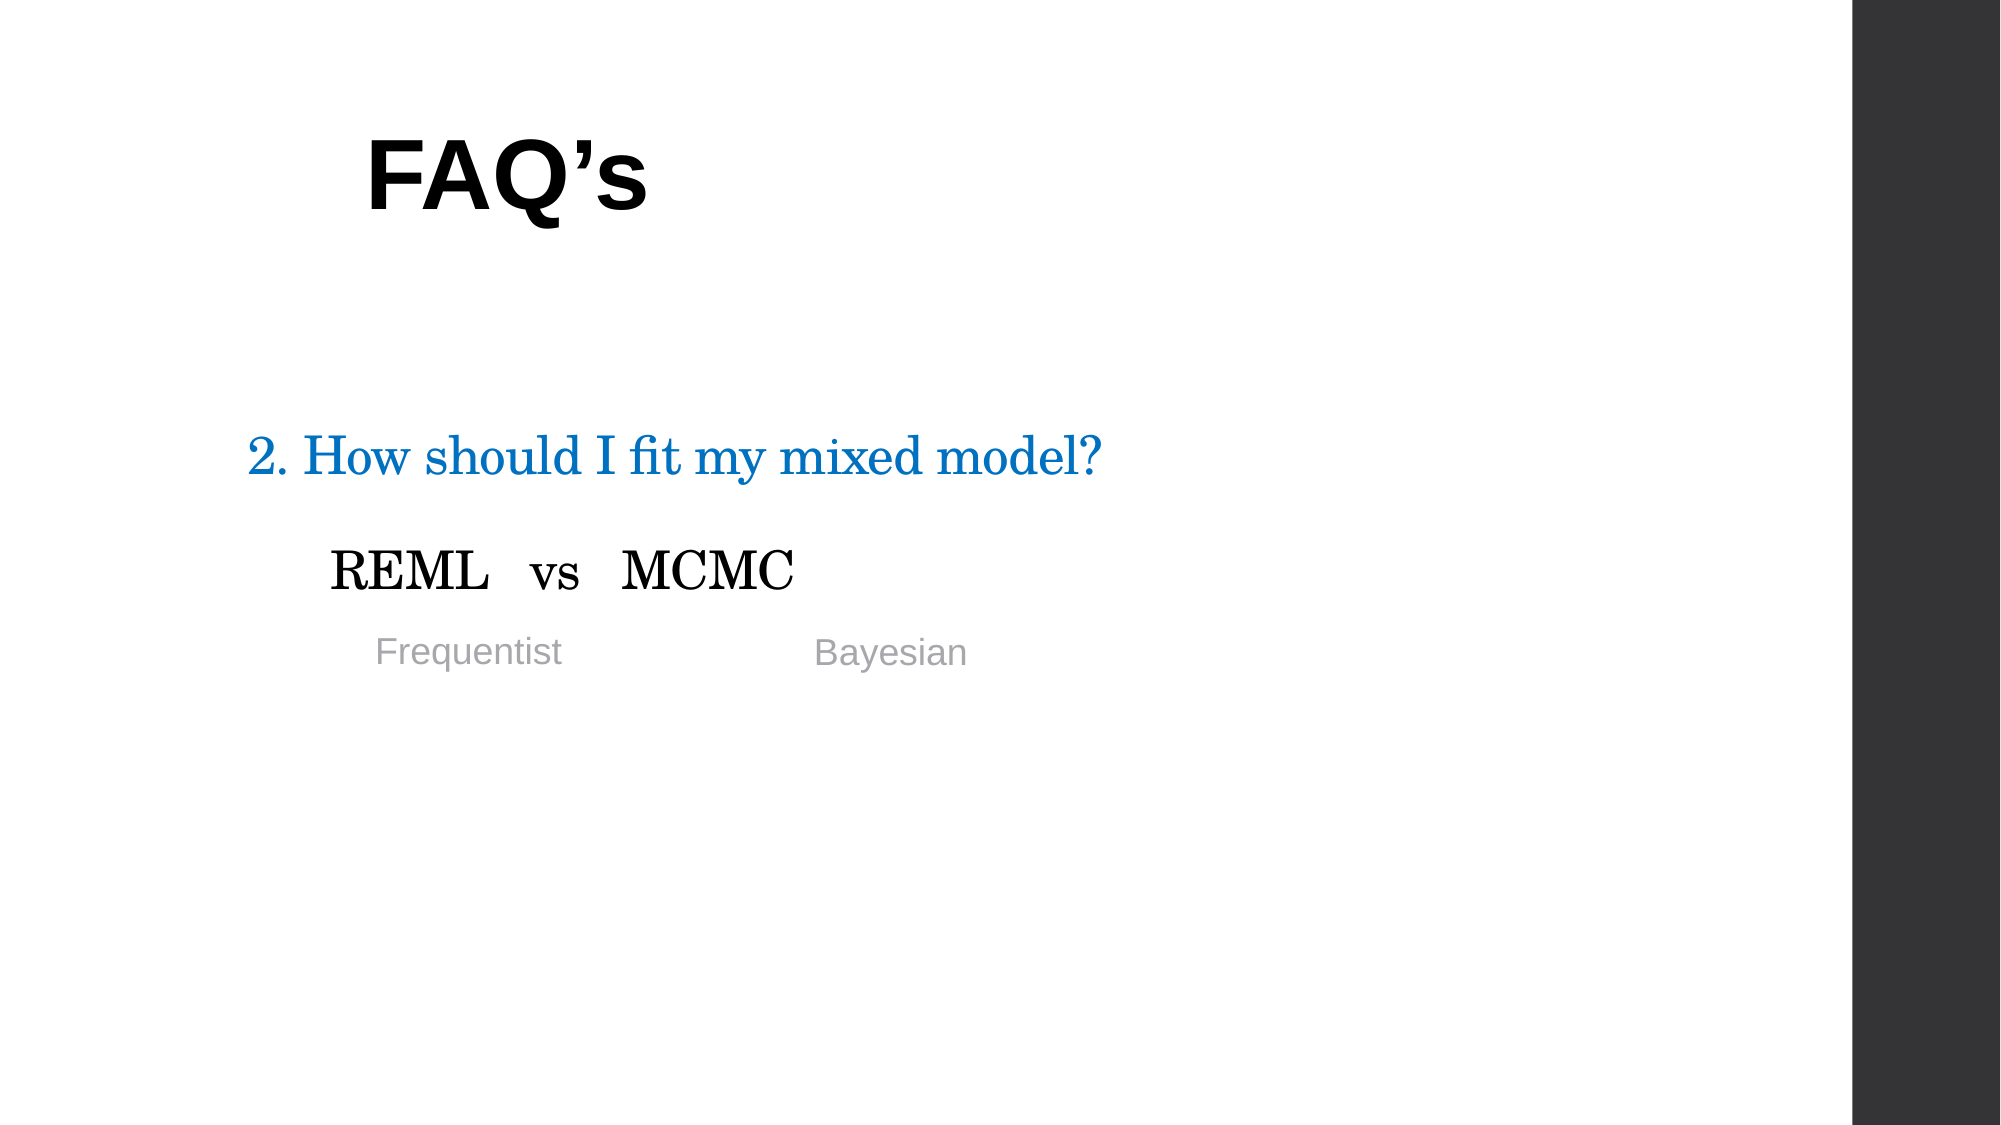

FAQ’s
# 2. How should I fit my mixed model? REML   vs   MCMC
Frequentist
Bayesian